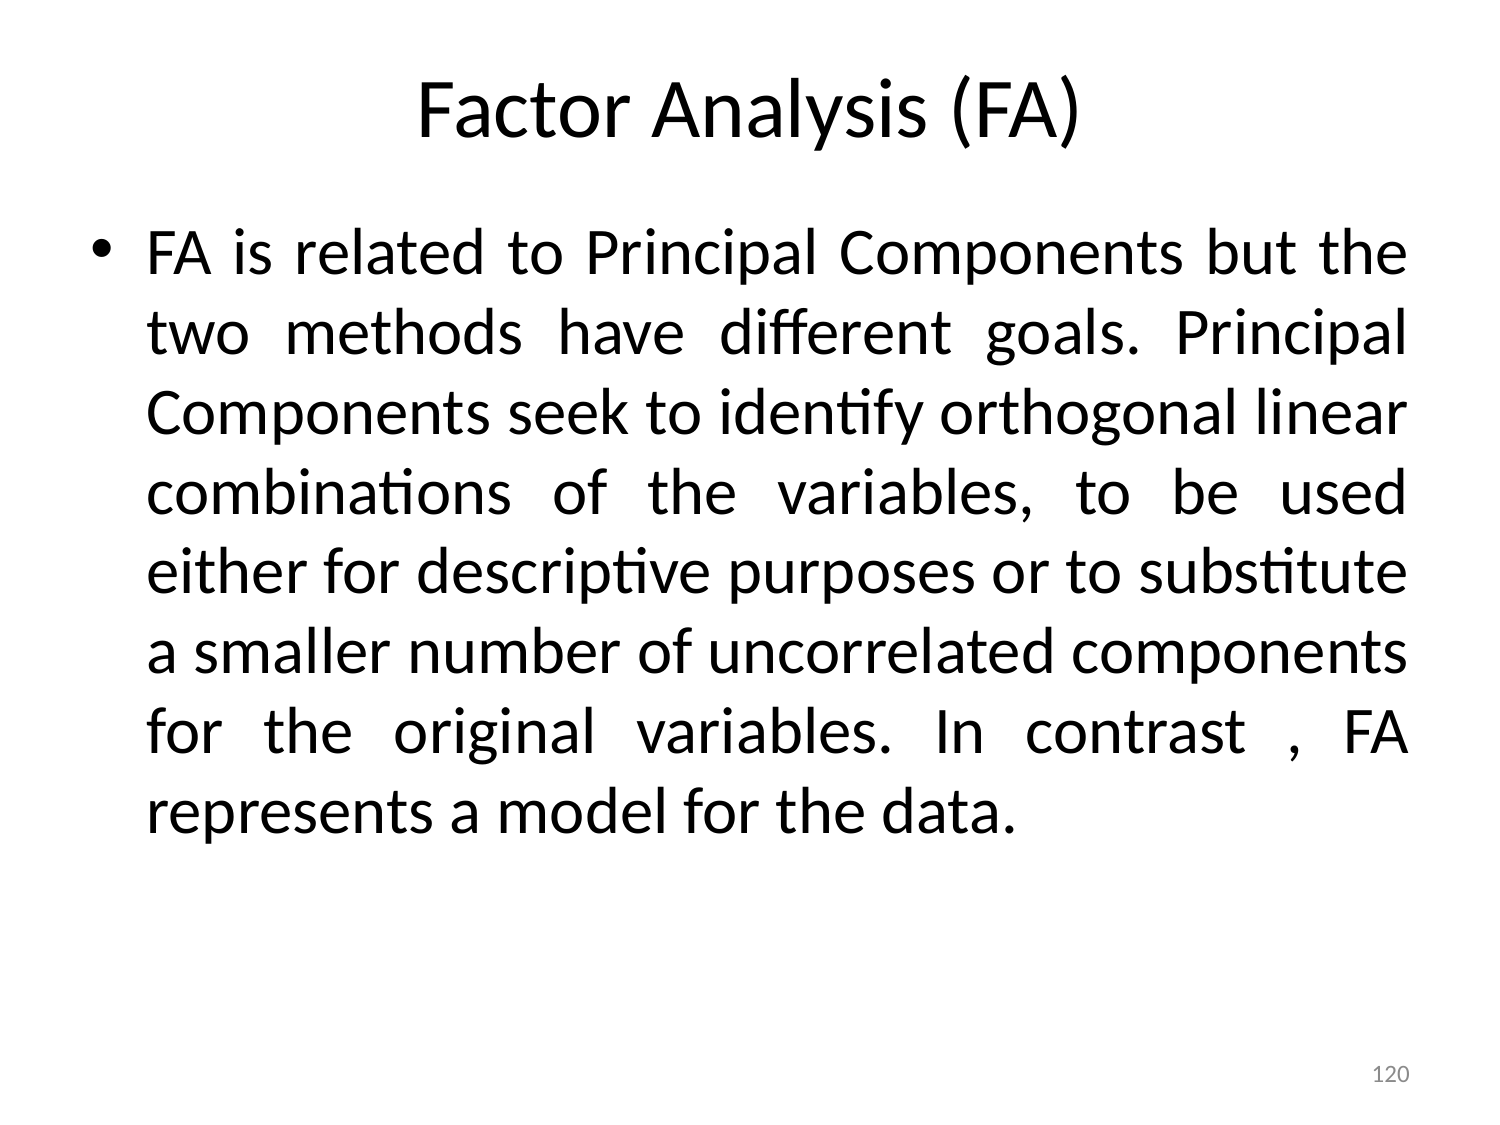

# Factor Analysis (FA)
FA is related to Principal Components but the two methods have different goals. Principal Components seek to identify orthogonal linear combinations of the variables, to be used either for descriptive purposes or to substitute a smaller number of uncorrelated components for the original variables. In contrast , FA represents a model for the data.
120